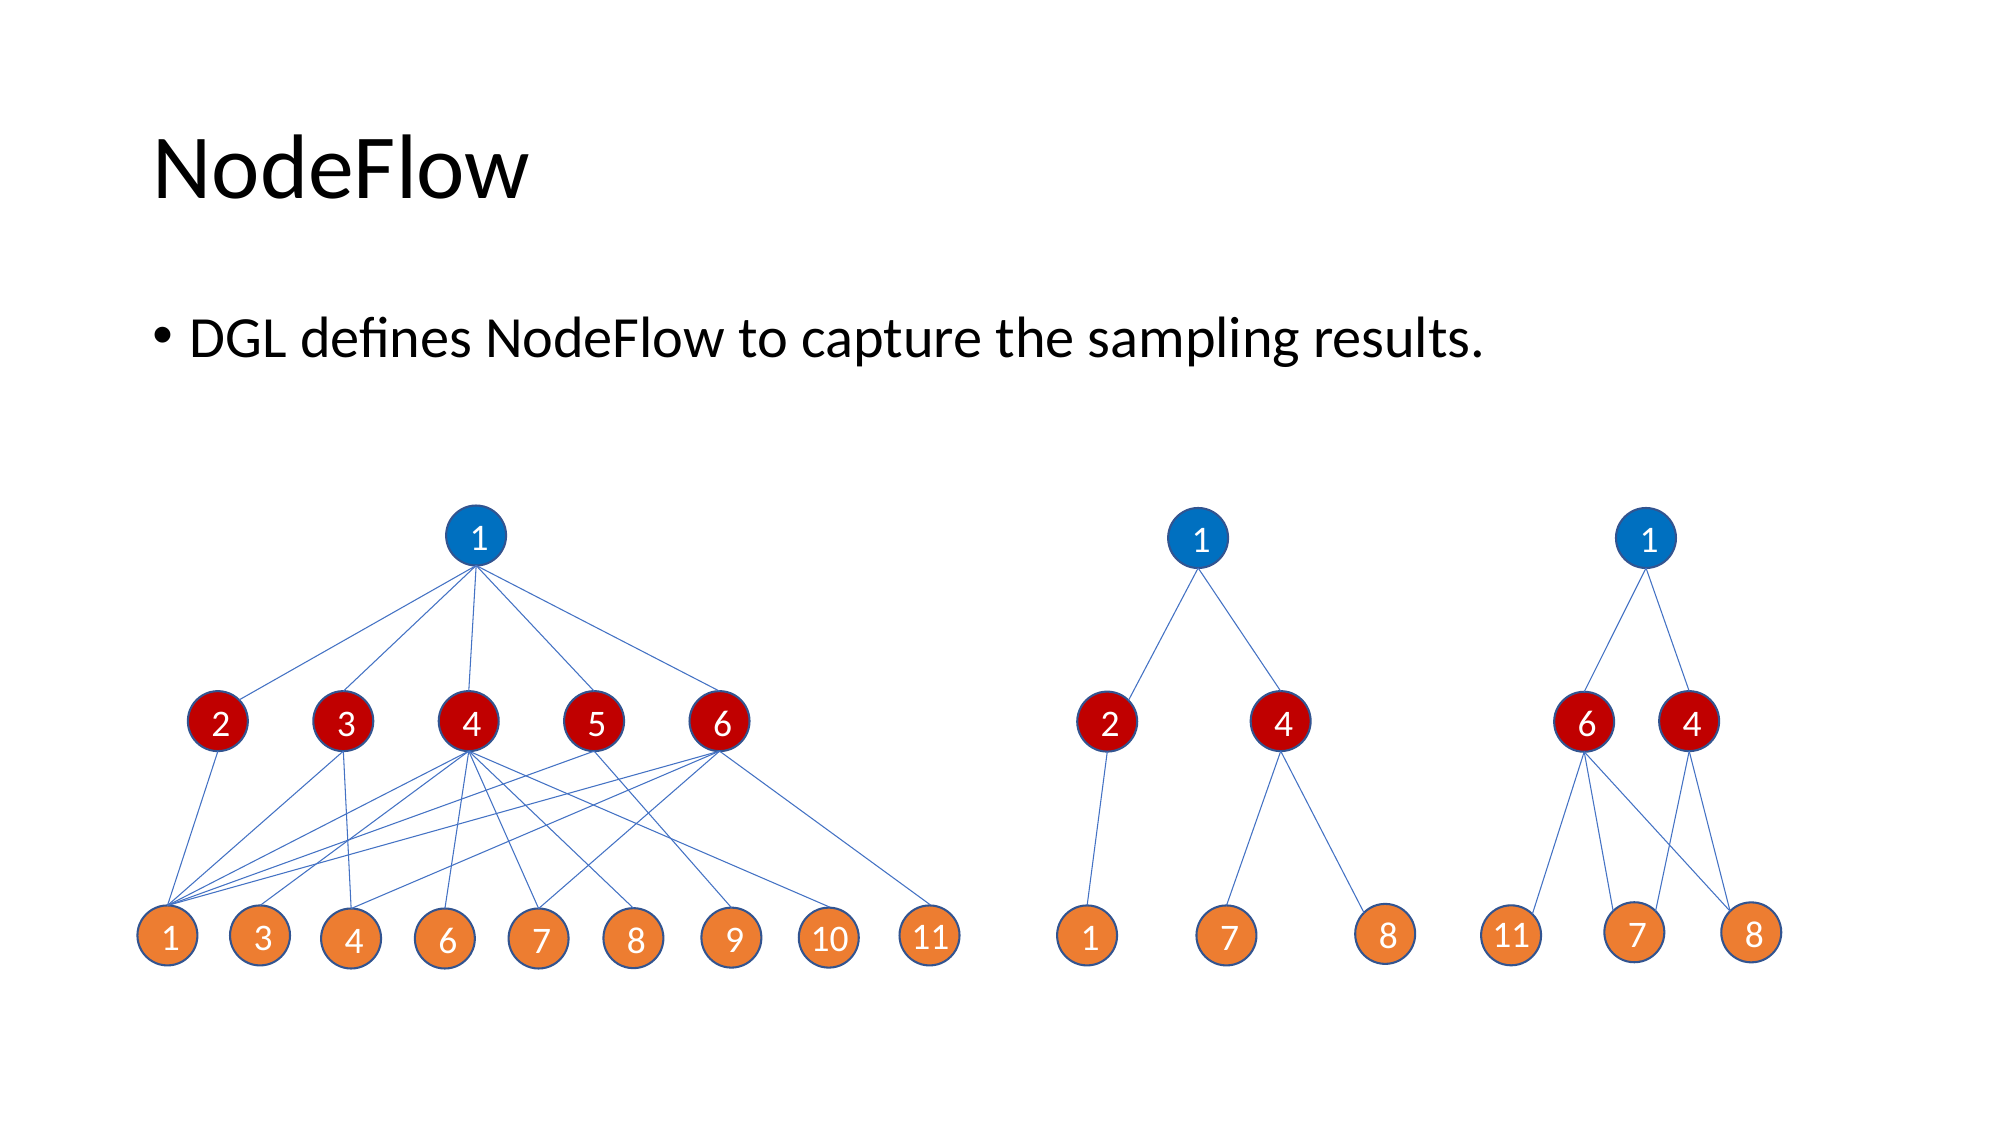

# NodeFlow
DGL defines NodeFlow to capture the sampling results.

1
2
3
4
5
6
11

1
3
10

9
8
4
6
7
1
4
2
8
1
7
1
4
6
7
11
8